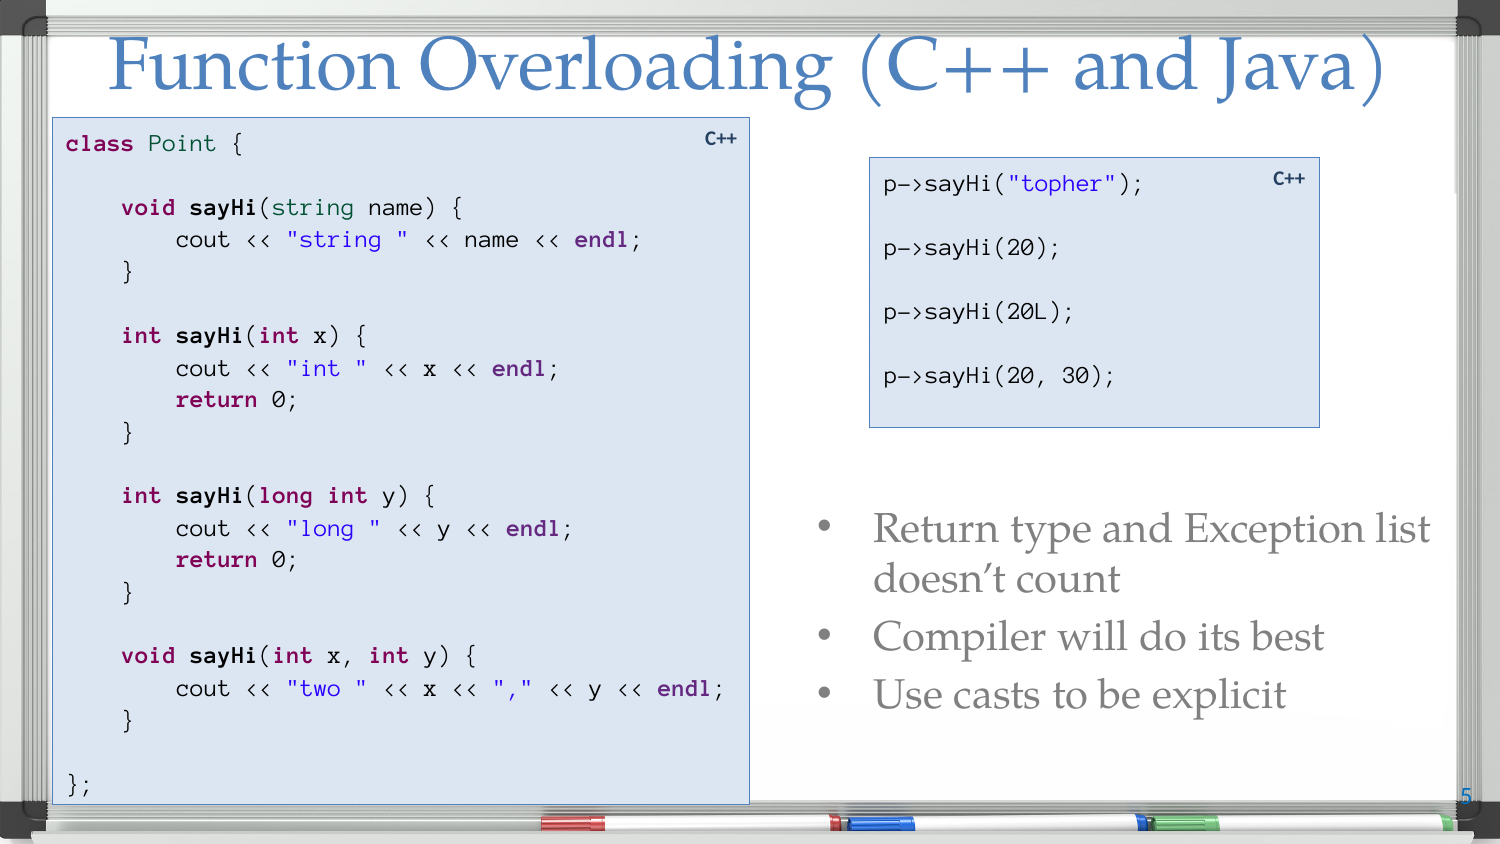

# Function Overloading (C++ and Java)
class Point {

    void sayHi(string name) {
        cout << "string " << name << endl;
    }

    int sayHi(int x) {
        cout << "int " << x << endl;
        return 0;
    }

    int sayHi(long int y) {
        cout << "long " << y << endl;
        return 0;
    }

    void sayHi(int x, int y) {
        cout << "two " << x << "," << y << endl;
    }

};
C++
p->sayHi("topher");

p->sayHi(20);

p->sayHi(20L);

p->sayHi(20, 30);

C++
Return type and Exception list doesn’t count
Compiler will do its best
Use casts to be explicit
5